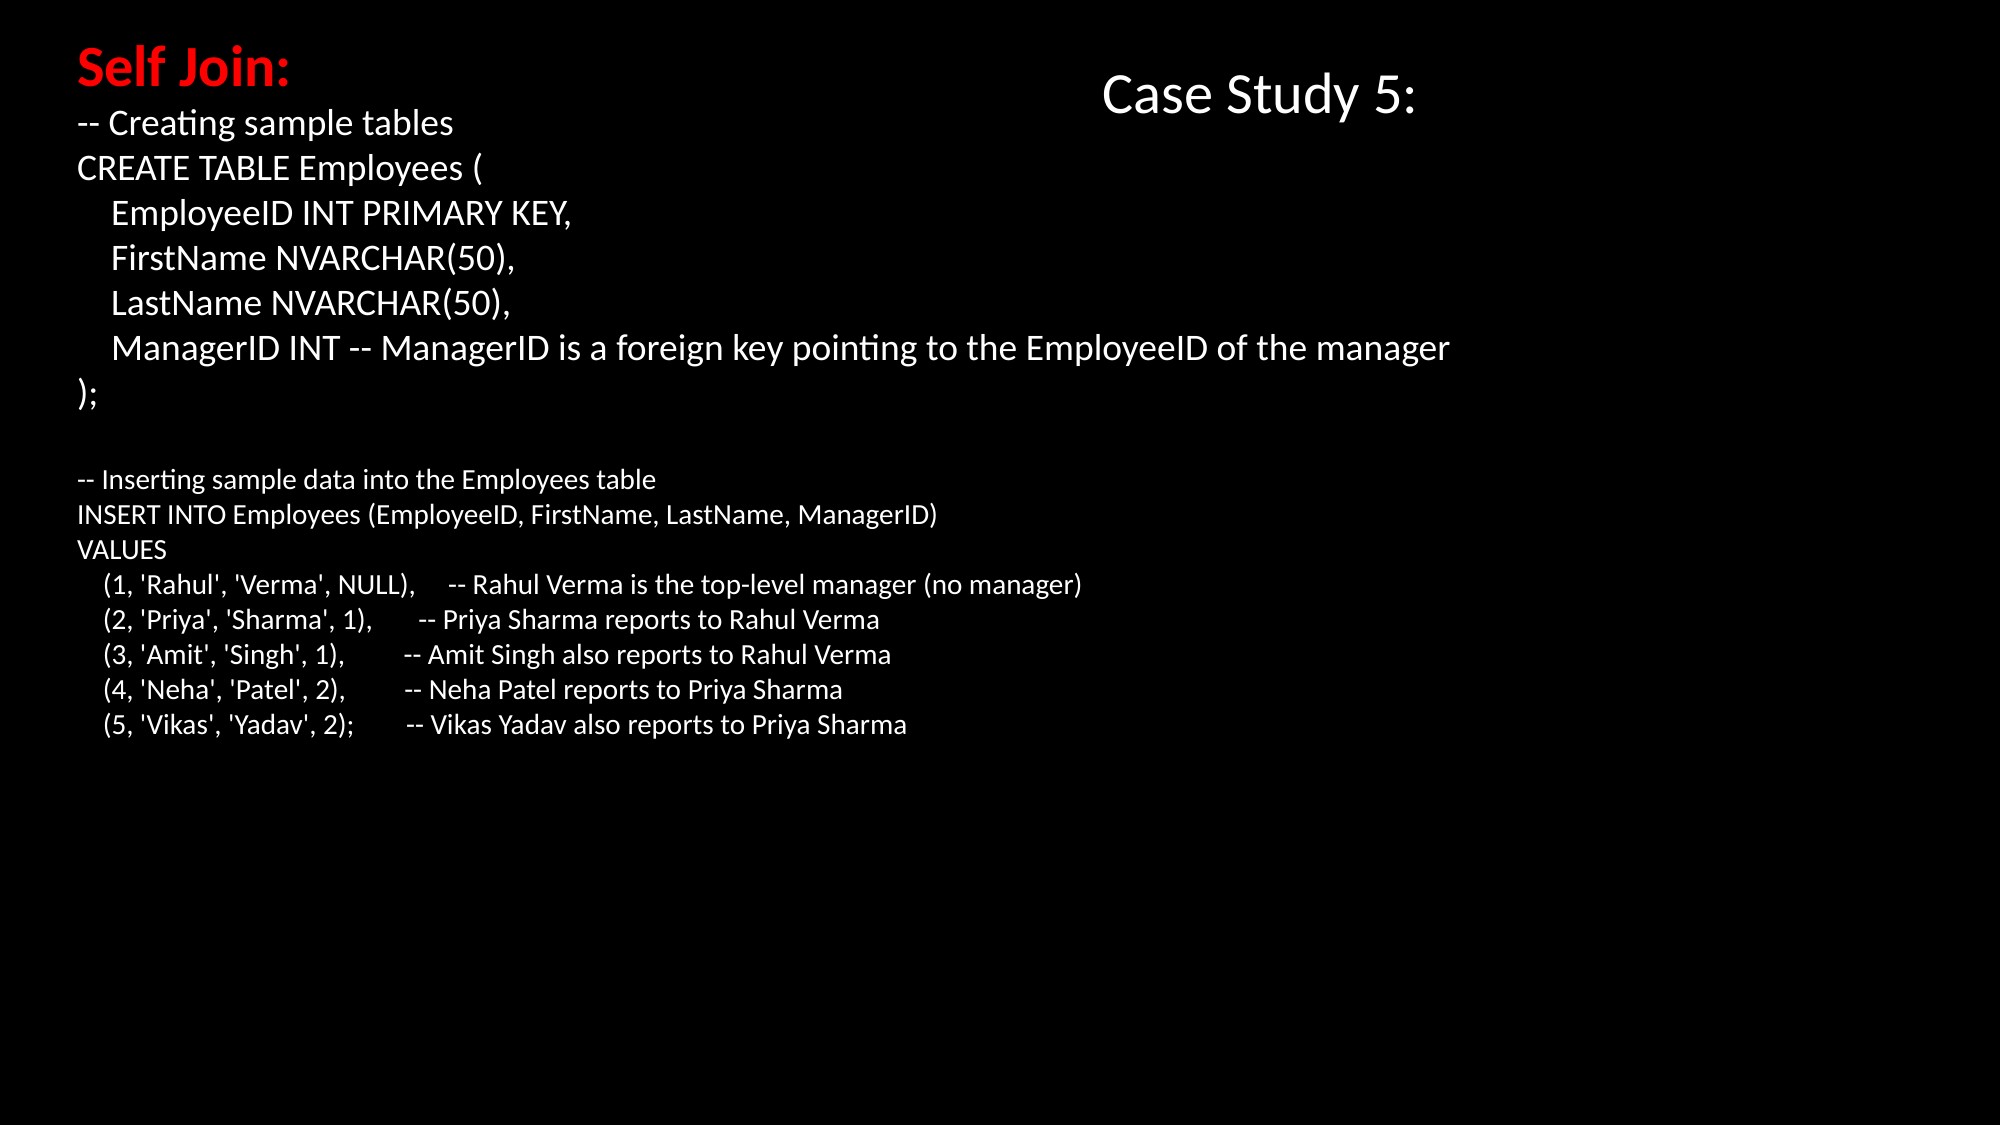

Self Join:
-- Creating sample tables
CREATE TABLE Employees (
    EmployeeID INT PRIMARY KEY,
    FirstName NVARCHAR(50),
    LastName NVARCHAR(50),
    ManagerID INT -- ManagerID is a foreign key pointing to the EmployeeID of the manager
);

Case Study 5:
-- Inserting sample data into the Employees table
INSERT INTO Employees (EmployeeID, FirstName, LastName, ManagerID)
VALUES
    (1, 'Rahul', 'Verma', NULL),     -- Rahul Verma is the top-level manager (no manager)
    (2, 'Priya', 'Sharma', 1),       -- Priya Sharma reports to Rahul Verma
    (3, 'Amit', 'Singh', 1),         -- Amit Singh also reports to Rahul Verma
    (4, 'Neha', 'Patel', 2),         -- Neha Patel reports to Priya Sharma
    (5, 'Vikas', 'Yadav', 2);        -- Vikas Yadav also reports to Priya Sharma